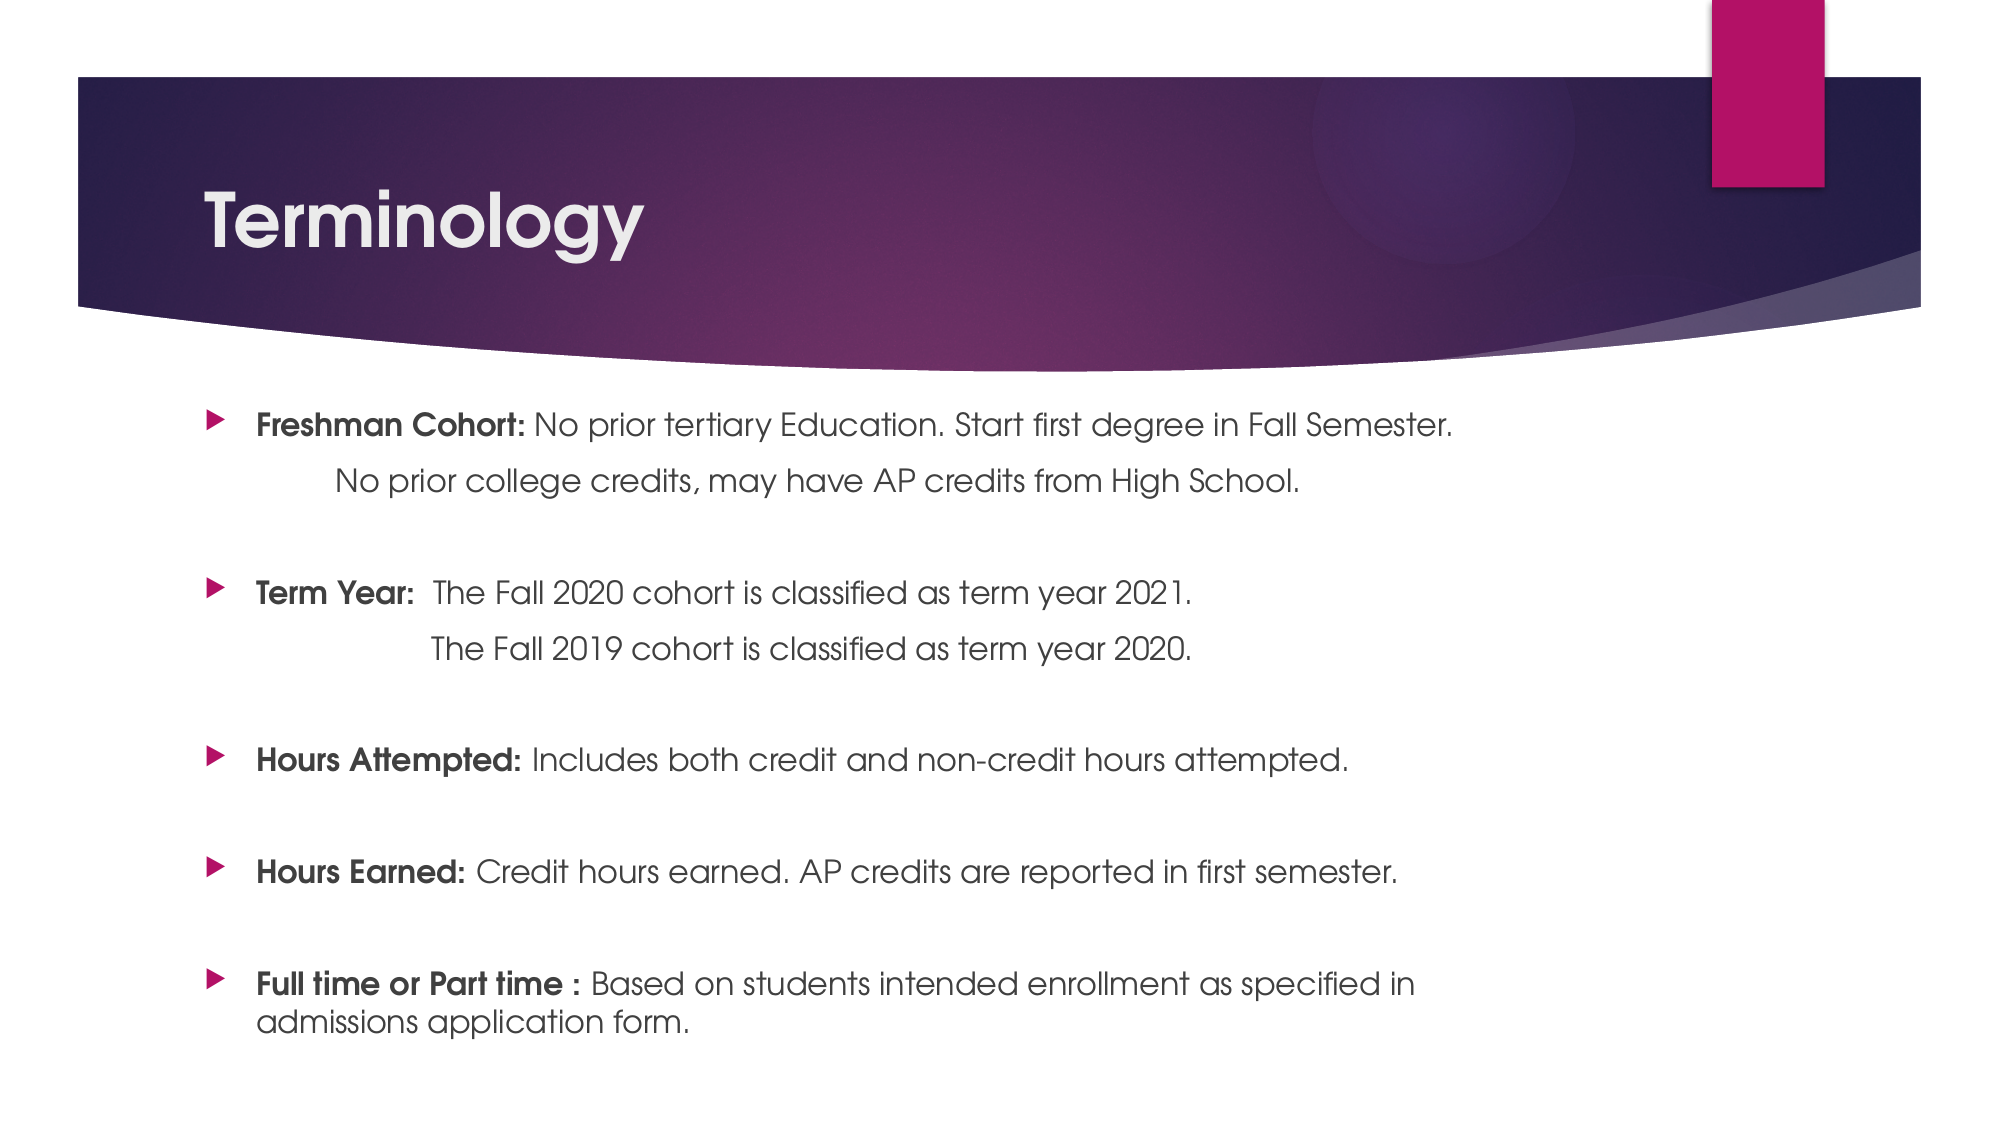

# Terminology
Freshman Cohort: No prior tertiary Education. Start first degree in Fall Semester.
               No prior college credits, may have AP credits from High School.

Term Year:  The Fall 2020 cohort is classified as term year 2021.
                          The Fall 2019 cohort is classified as term year 2020.

Hours Attempted: Includes both credit and non-credit hours attempted.

Hours Earned: Credit hours earned. AP credits are reported in first semester.

Full time or Part time : Based on students intended enrollment as specified in 					     admissions application form.